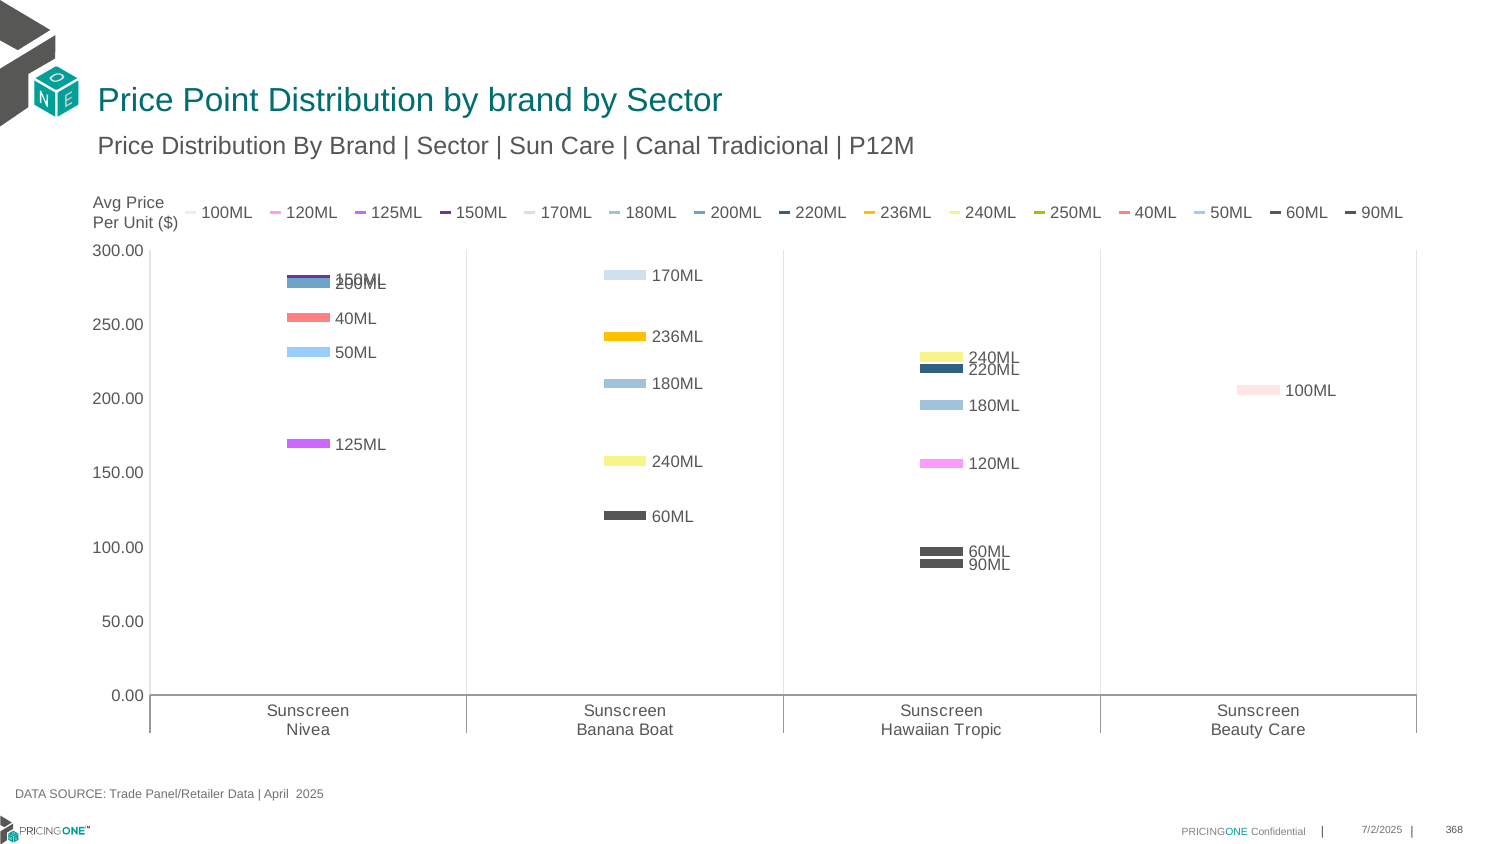

# Price Point Distribution by brand by Sector
Price Distribution By Brand | Sector | Sun Care | Canal Tradicional | P12M

### Chart

| Category | 100ML | 120ML | 125ML | 150ML | 170ML | 180ML | 200ML | 220ML | 236ML | 240ML | 250ML | 40ML | 50ML | 60ML | 90ML |
|---|---|---|---|---|---|---|---|---|---|---|---|---|---|---|---|
| Sunscreen | None | None | 169.5379 | 280.4306 | None | None | 277.8726 | None | None | None | None | 254.4625 | 231.3578 | None | None |
| Sunscreen | None | None | None | None | 283.3078 | 210.1855 | None | None | 241.7425 | 157.9333 | None | None | None | 120.8929 | None |
| Sunscreen | None | 156.2336 | None | None | None | 195.6678 | None | 220.1 | None | 227.9964 | None | None | None | 97.0141 | 88.5155 |
| Sunscreen | 205.88 | None | None | None | None | None | None | None | None | None | None | None | None | None | None |
Avg Price
Per Unit ($)
DATA SOURCE: Trade Panel/Retailer Data | April  2025
7/2/2025
368